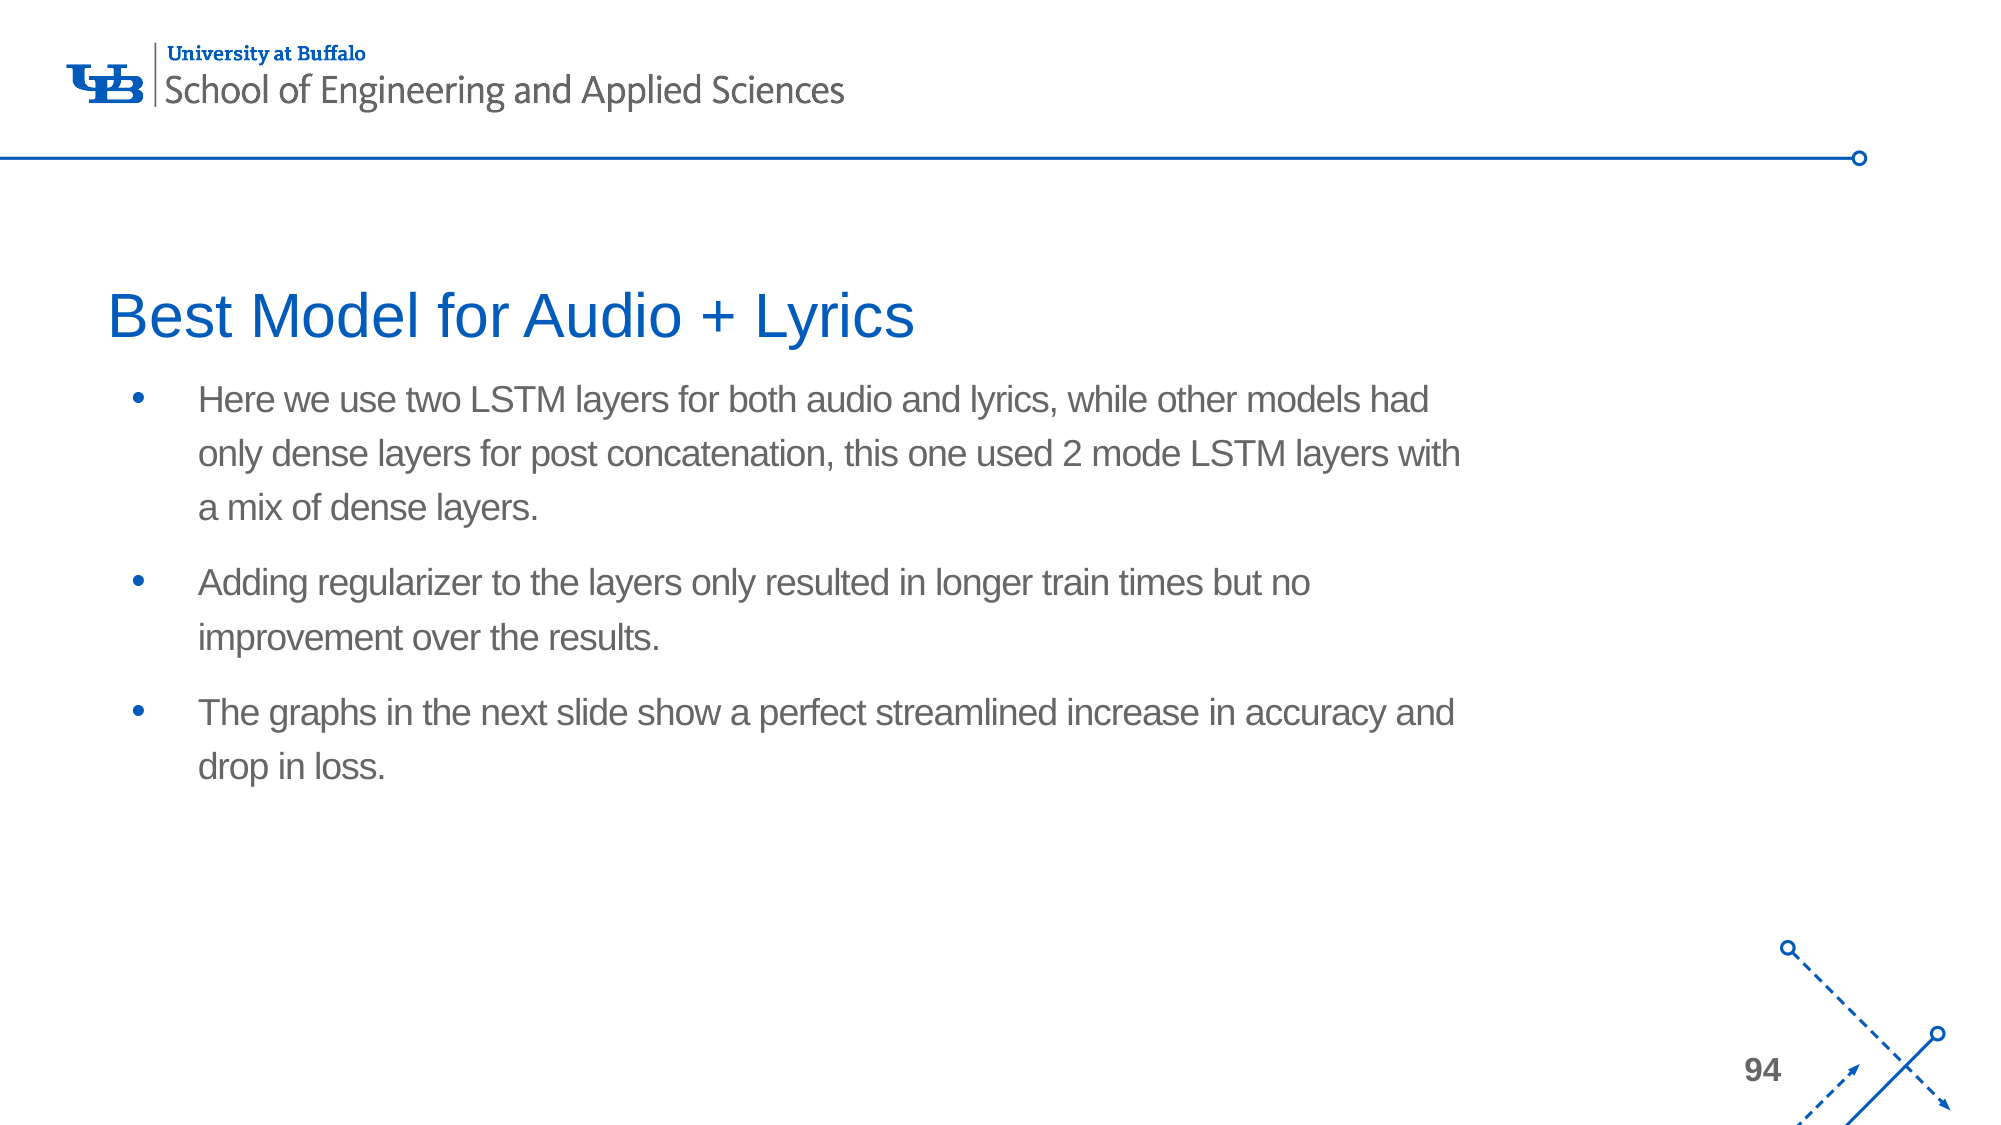

# Best Model for Audio + Lyrics
Here we use two LSTM layers for both audio and lyrics, while other models had only dense layers for post concatenation, this one used 2 mode LSTM layers with a mix of dense layers.
Adding regularizer to the layers only resulted in longer train times but no improvement over the results.
The graphs in the next slide show a perfect streamlined increase in accuracy and drop in loss.